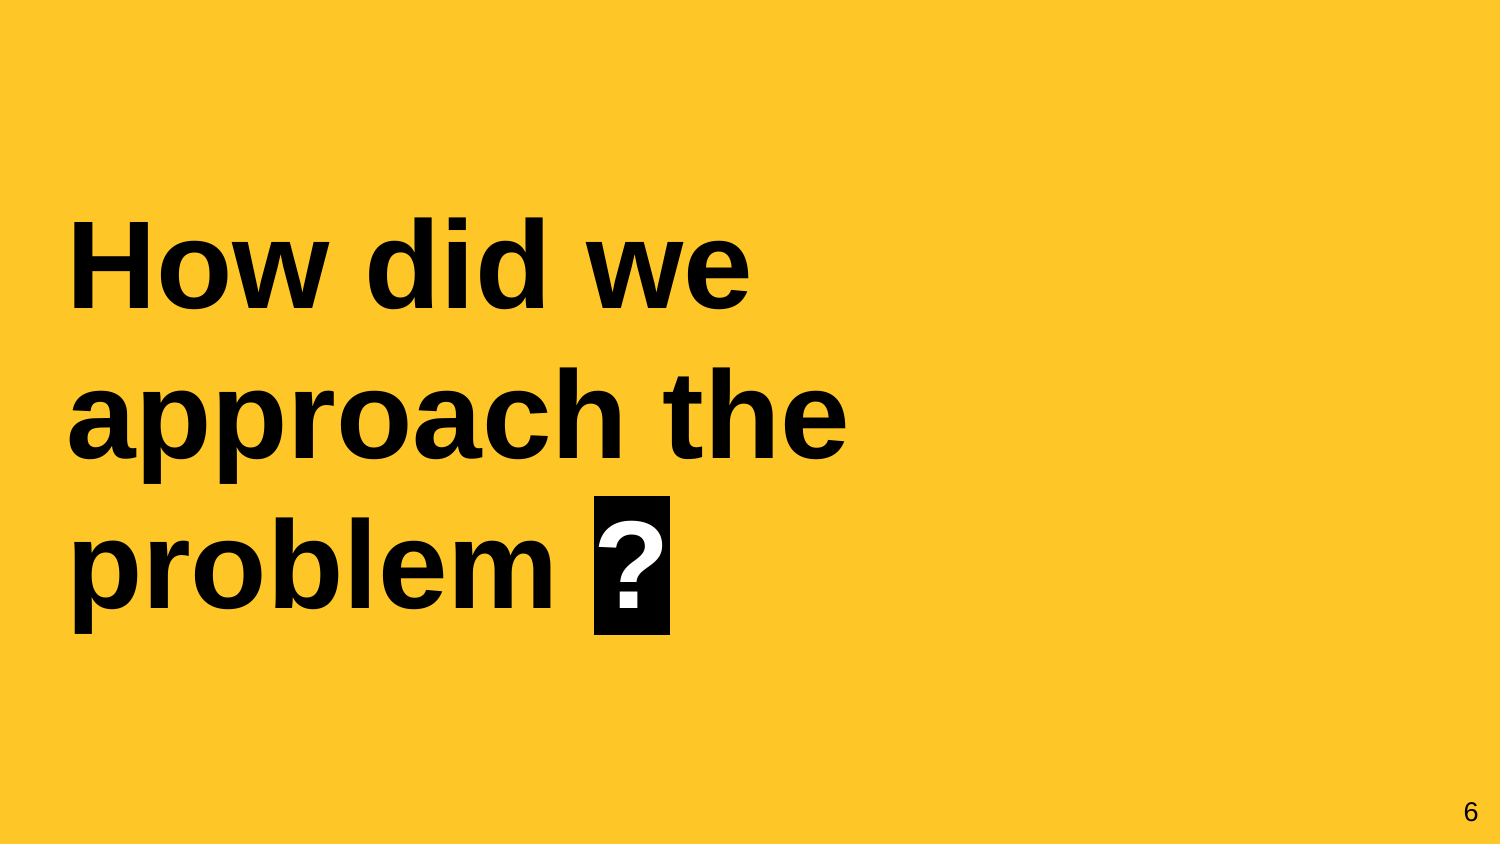

# How did we approach the problem ?
6